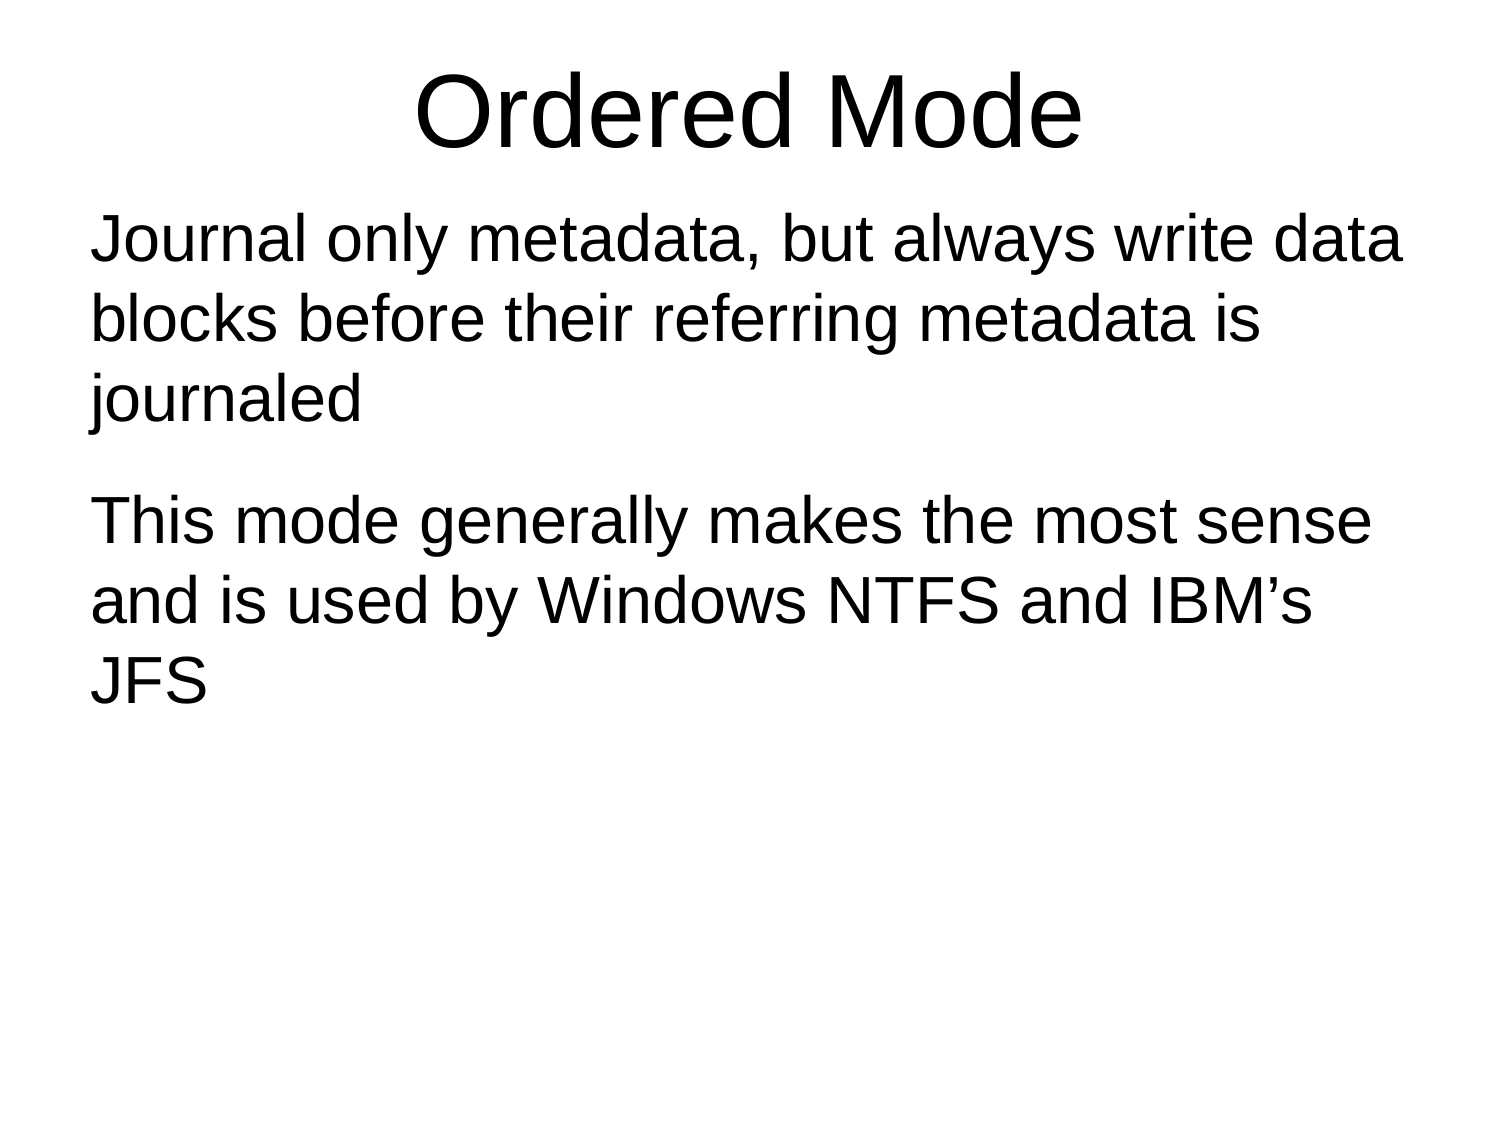

# Ordered Mode
Journal only metadata, but always write data blocks before their referring metadata is journaled
This mode generally makes the most sense and is used by Windows NTFS and IBM’s JFS